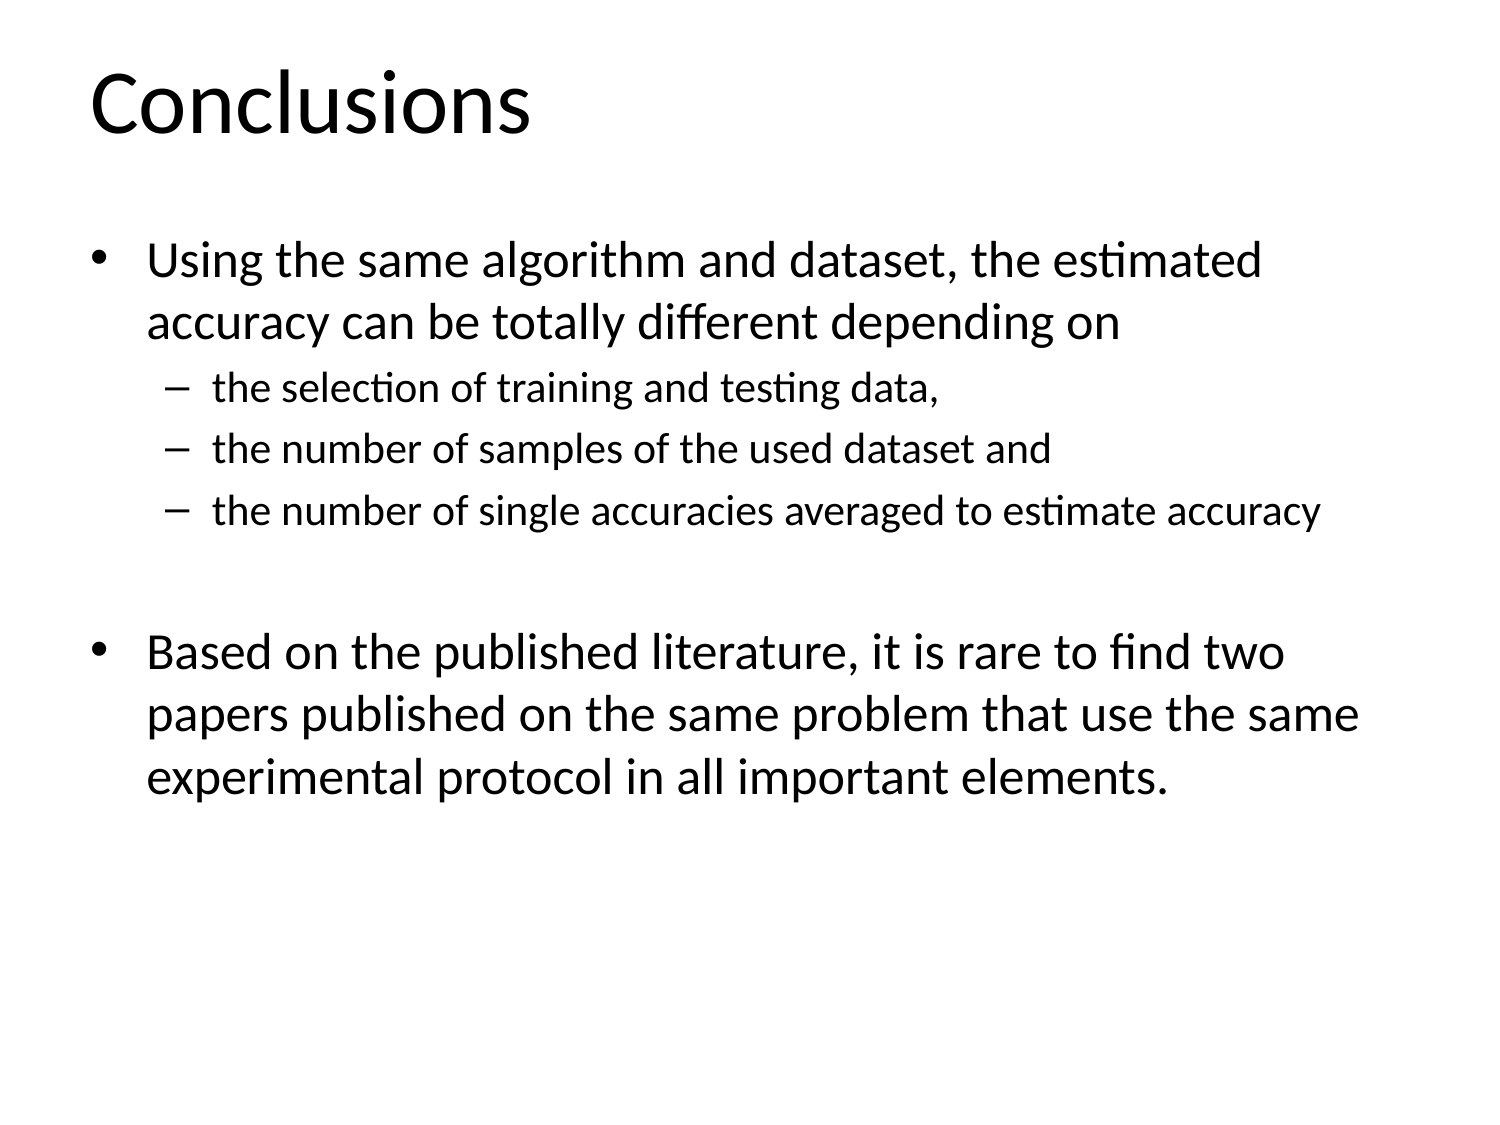

# Conclusions
Using the same algorithm and dataset, the estimated accuracy can be totally different depending on
the selection of training and testing data,
the number of samples of the used dataset and
the number of single accuracies averaged to estimate accuracy

Based on the published literature, it is rare to find two papers published on the same problem that use the same experimental protocol in all important elements.